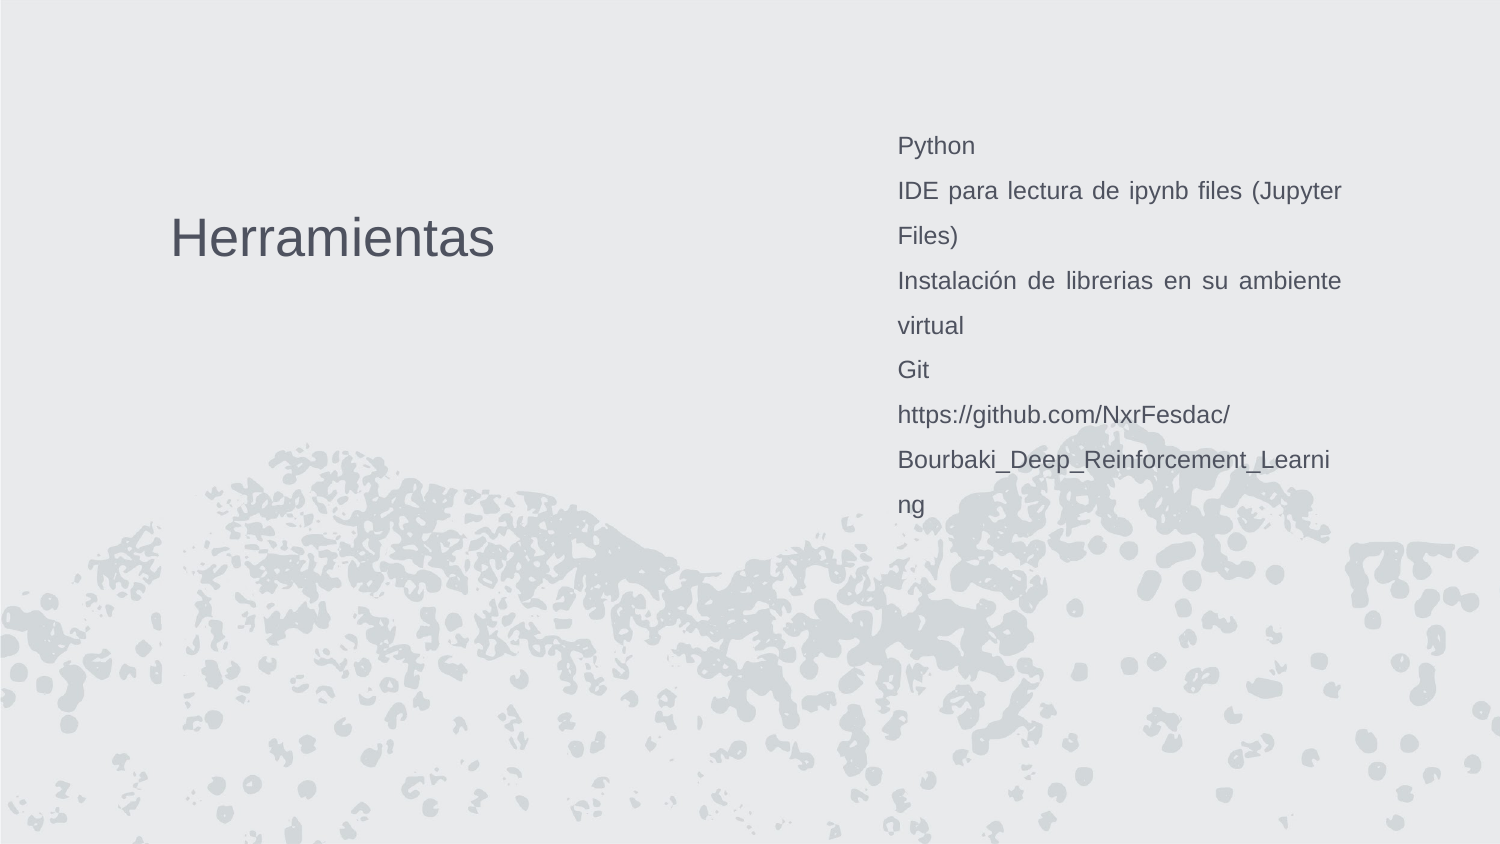

Python
IDE para lectura de ipynb files (Jupyter Files)
Instalación de librerias en su ambiente virtual
Git
https://github.com/NxrFesdac/Bourbaki_Deep_Reinforcement_Learning

Herramientas